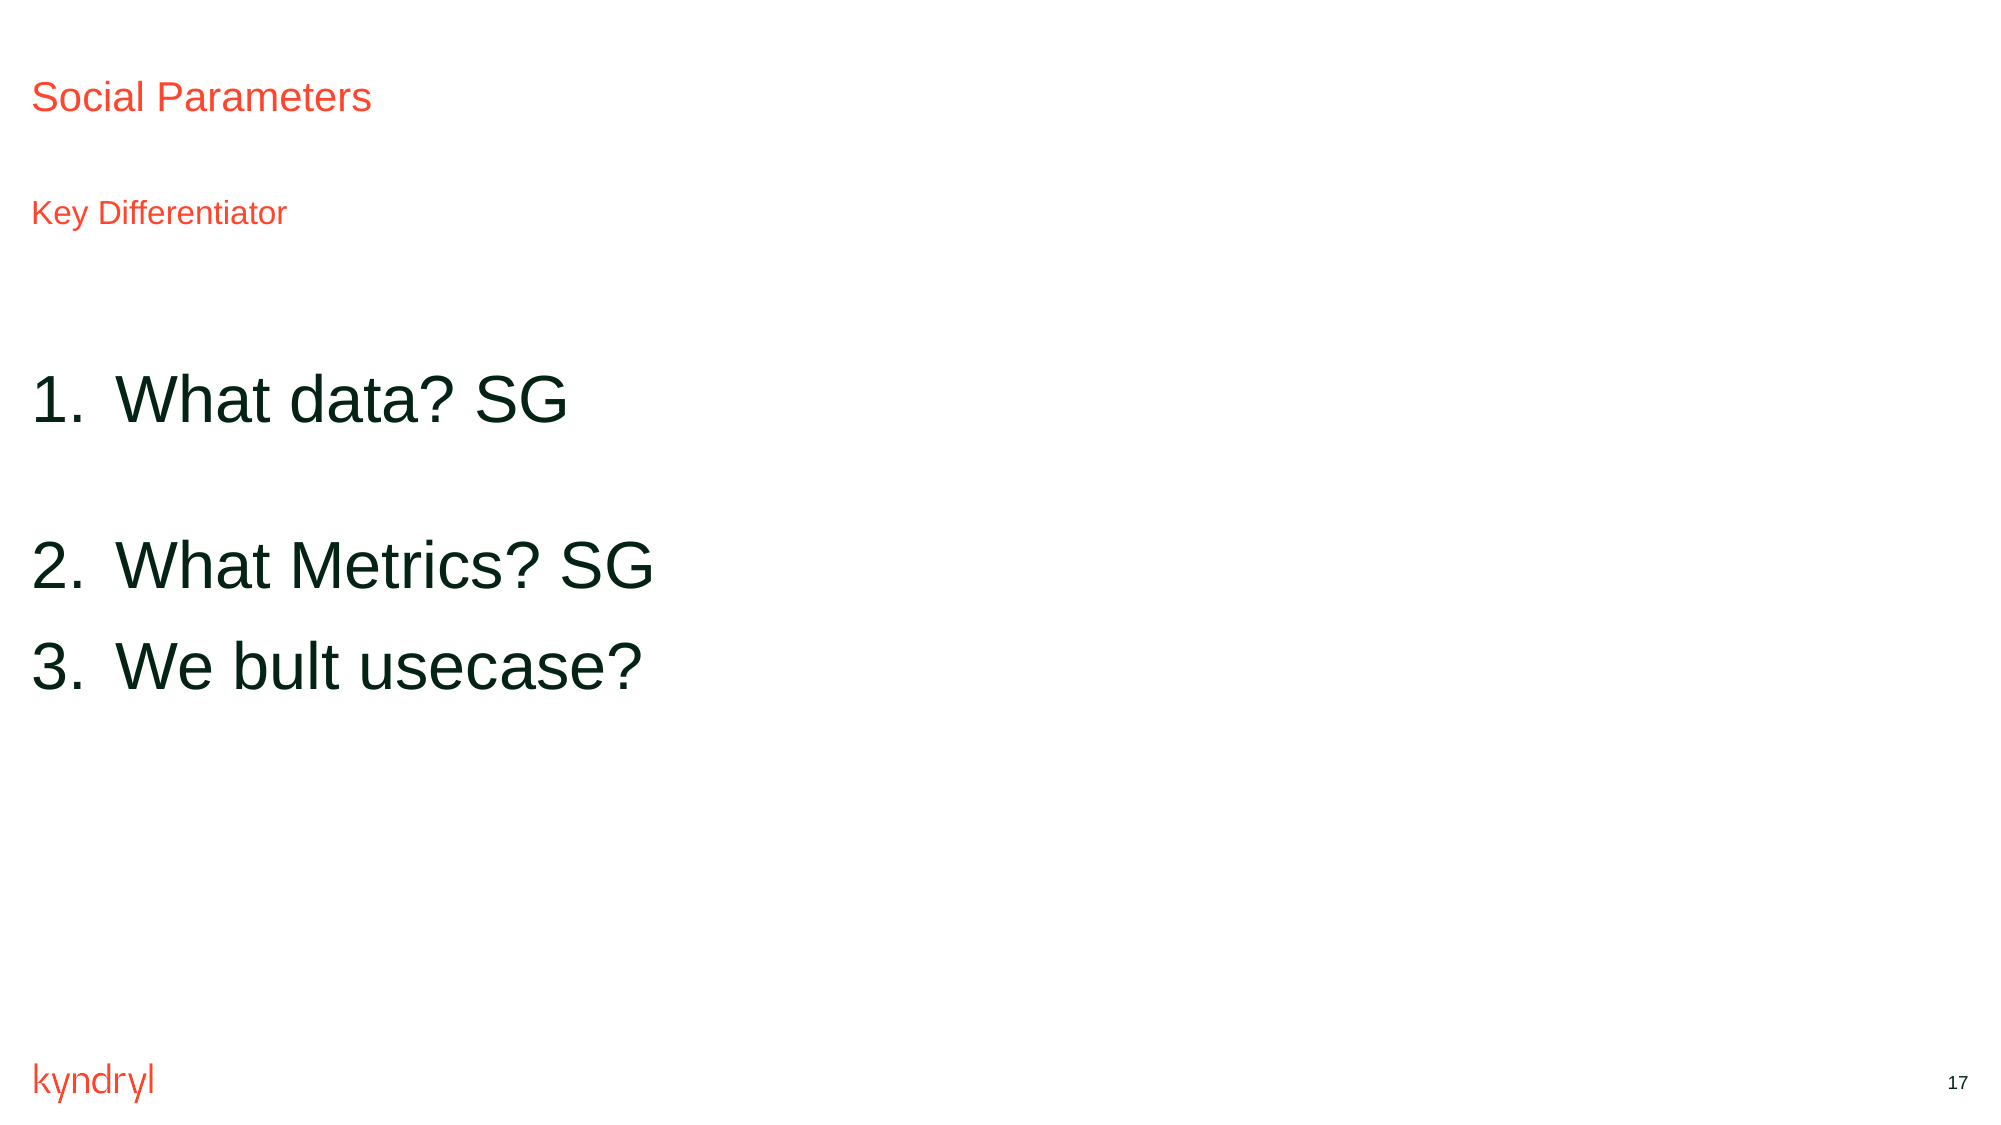

Social Parameters
Key Differentiator

What data? SG

What Metrics? SG
We bult usecase?

17